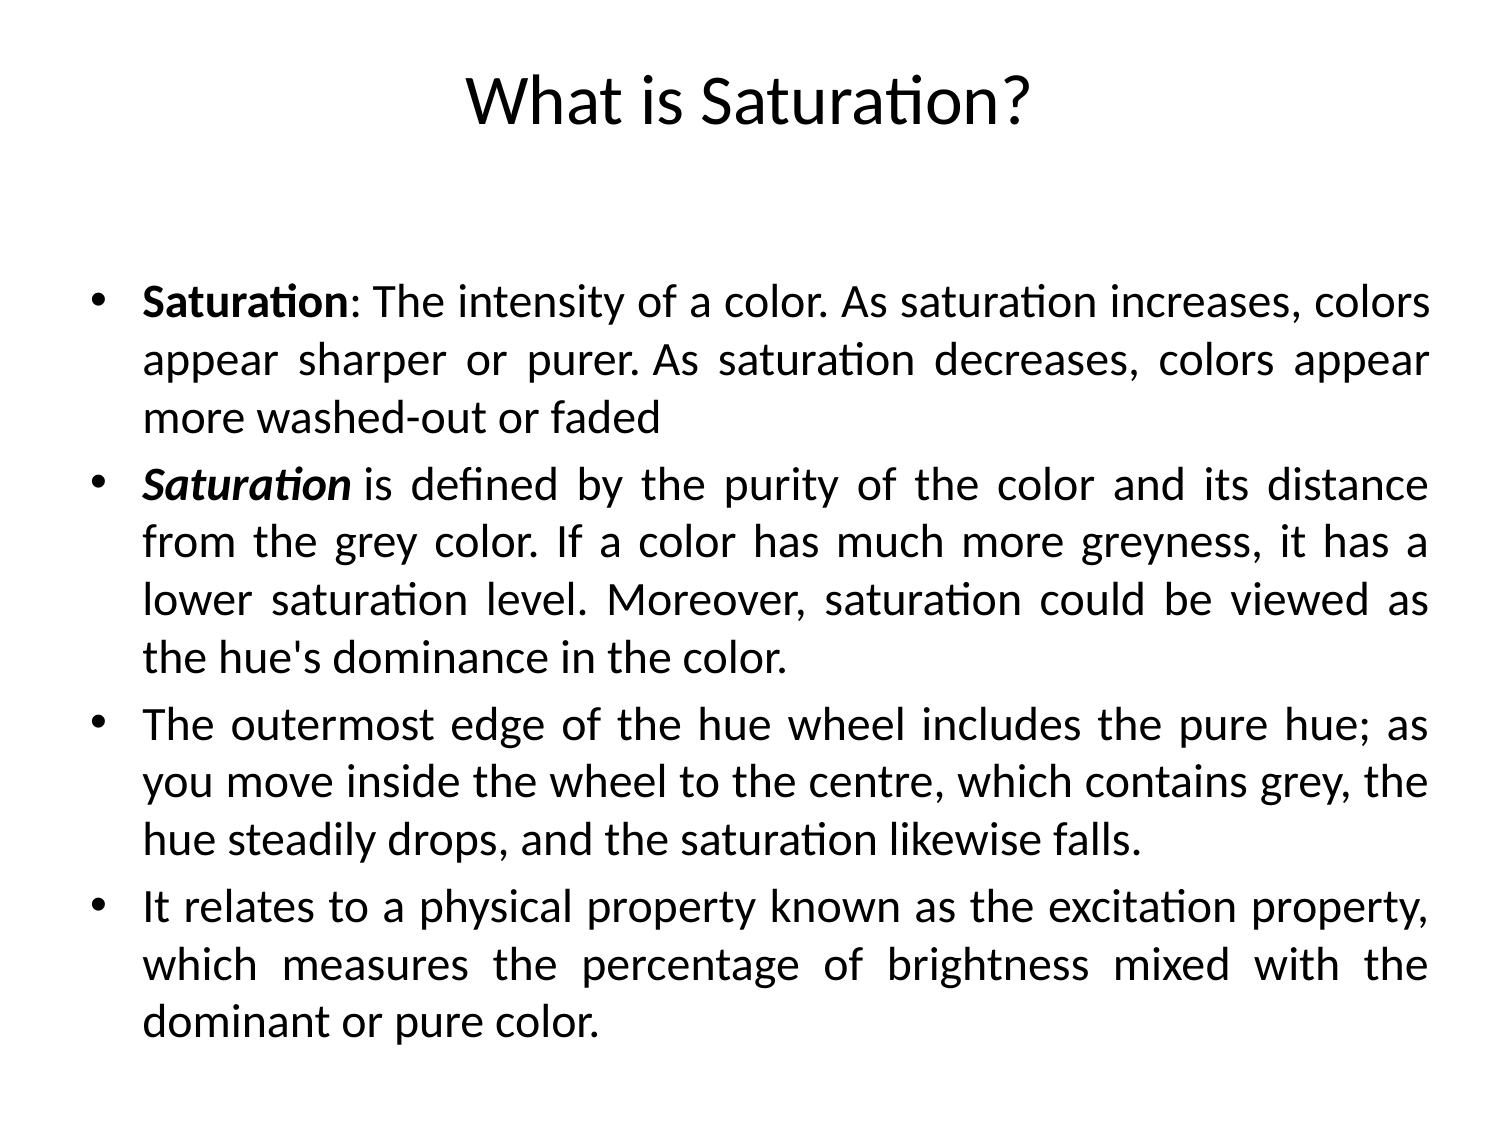

# What is Saturation?
Saturation: The intensity of a color. As saturation increases, colors appear sharper or purer. As saturation decreases, colors appear more washed-out or faded
Saturation is defined by the purity of the color and its distance from the grey color. If a color has much more greyness, it has a lower saturation level. Moreover, saturation could be viewed as the hue's dominance in the color.
The outermost edge of the hue wheel includes the pure hue; as you move inside the wheel to the centre, which contains grey, the hue steadily drops, and the saturation likewise falls.
It relates to a physical property known as the excitation property, which measures the percentage of brightness mixed with the dominant or pure color.